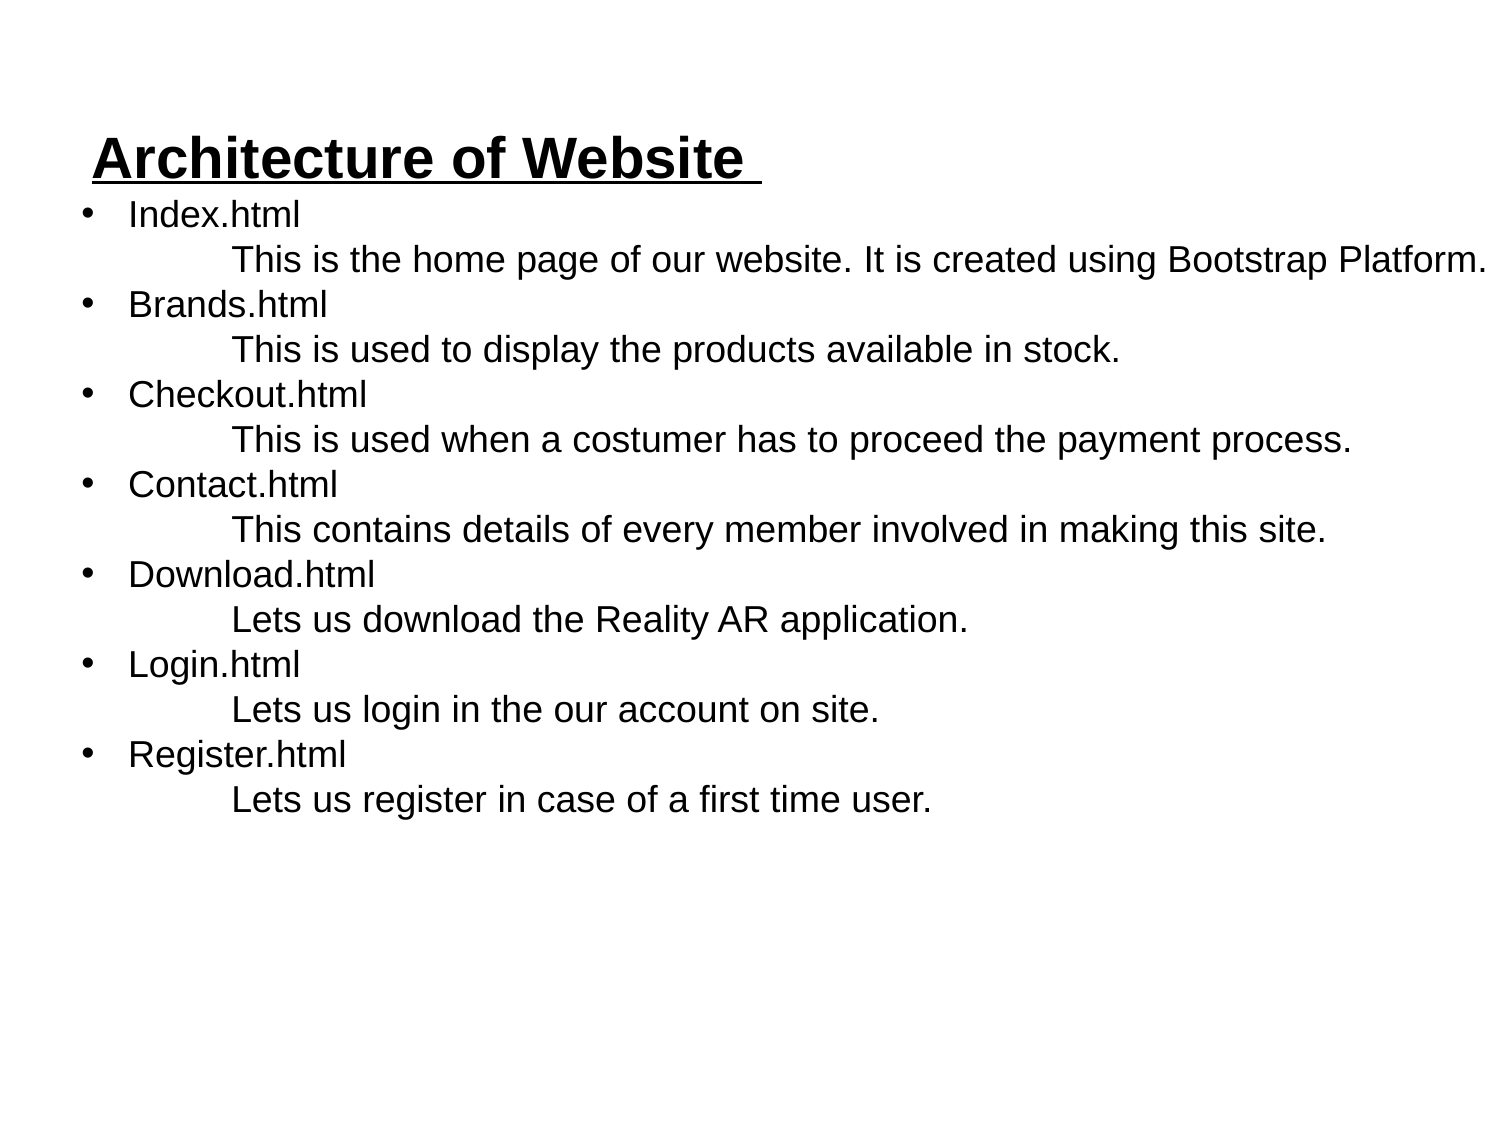

Architecture of Website
Index.html
 	This is the home page of our website. It is created using Bootstrap Platform.
Brands.html
	This is used to display the products available in stock.
Checkout.html
	This is used when a costumer has to proceed the payment process.
Contact.html
	This contains details of every member involved in making this site.
Download.html
	Lets us download the Reality AR application.
Login.html
	Lets us login in the our account on site.
Register.html
	Lets us register in case of a first time user.